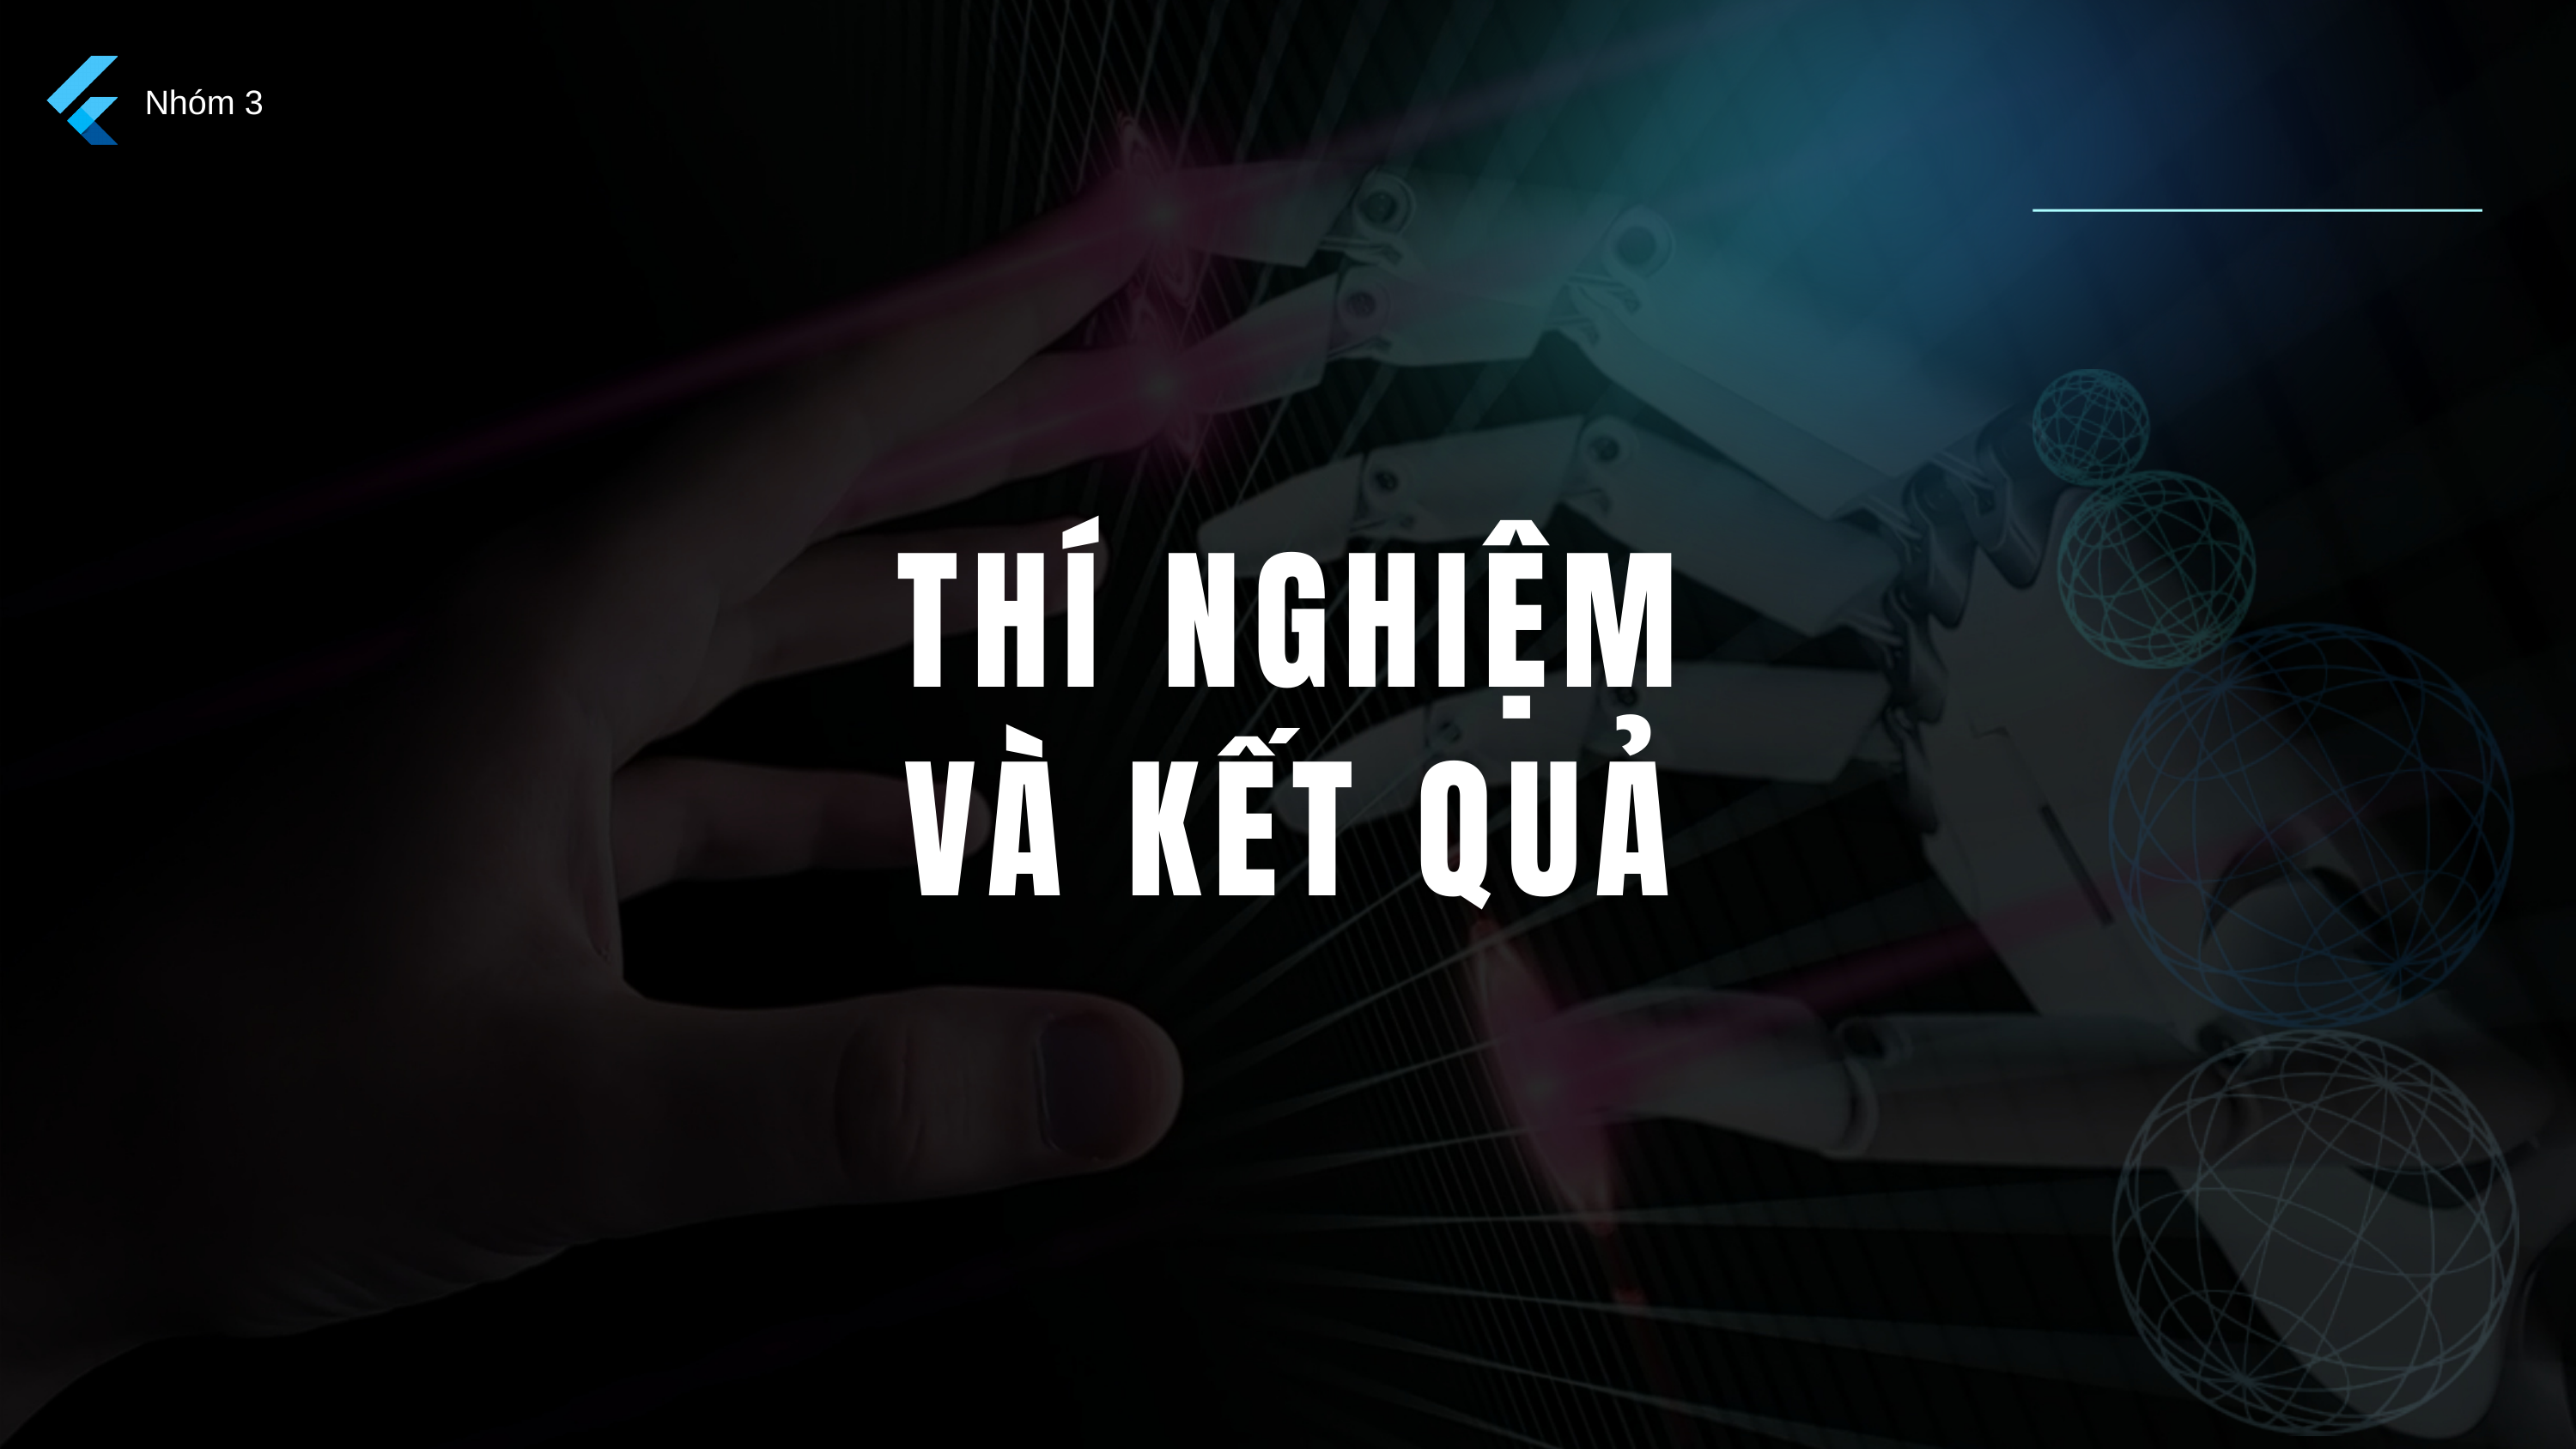

Nhóm 3

THÍ NGHIỆM
VÀ KẾT QUẢ